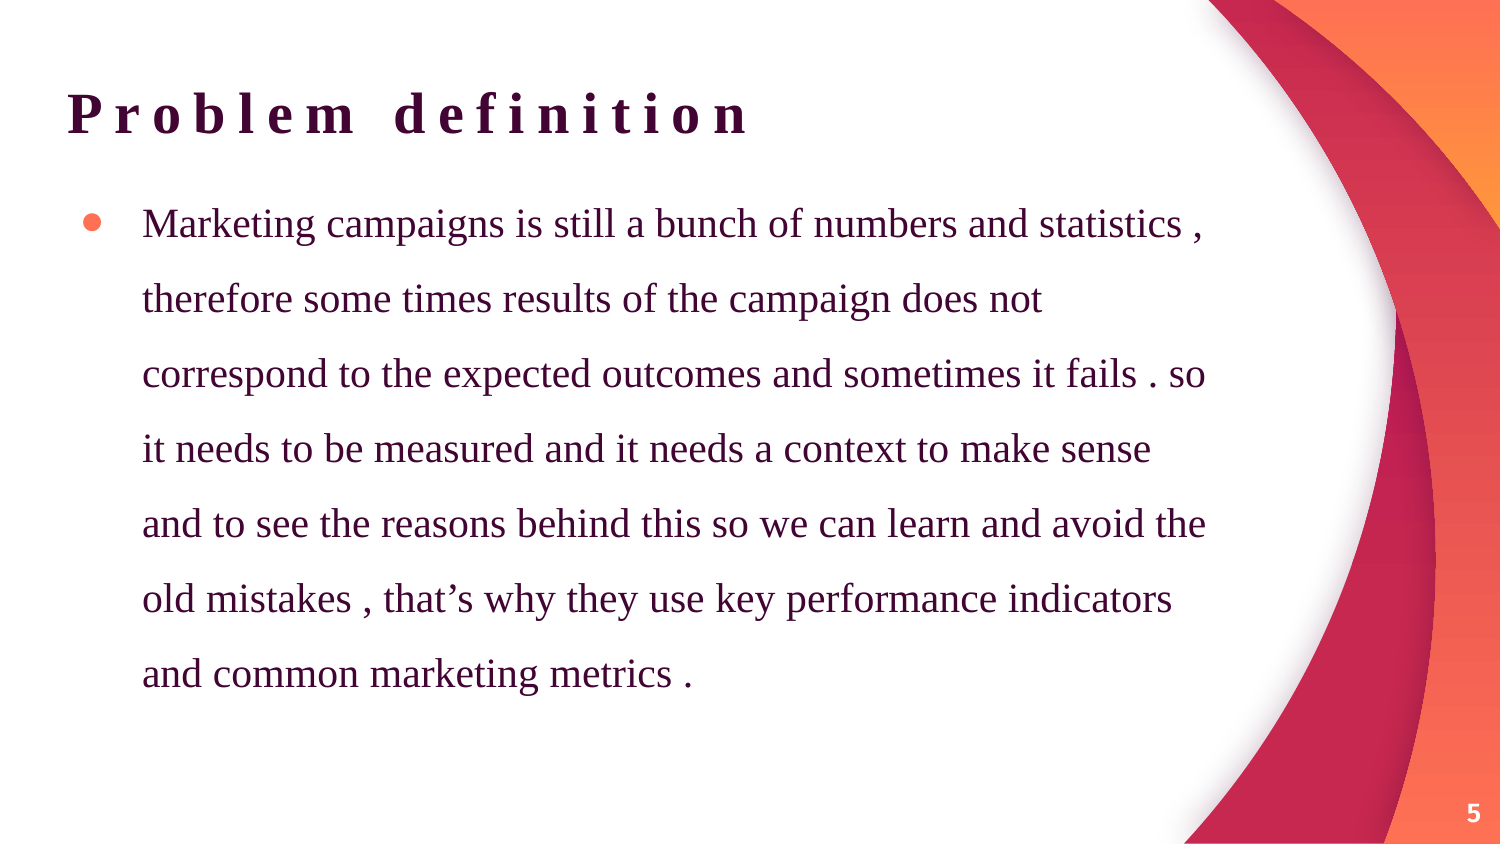

# Problem definition
Marketing campaigns is still a bunch of numbers and statistics , therefore some times results of the campaign does not correspond to the expected outcomes and sometimes it fails . so it needs to be measured and it needs a context to make sense and to see the reasons behind this so we can learn and avoid the old mistakes , that’s why they use key performance indicators and common marketing metrics .
5